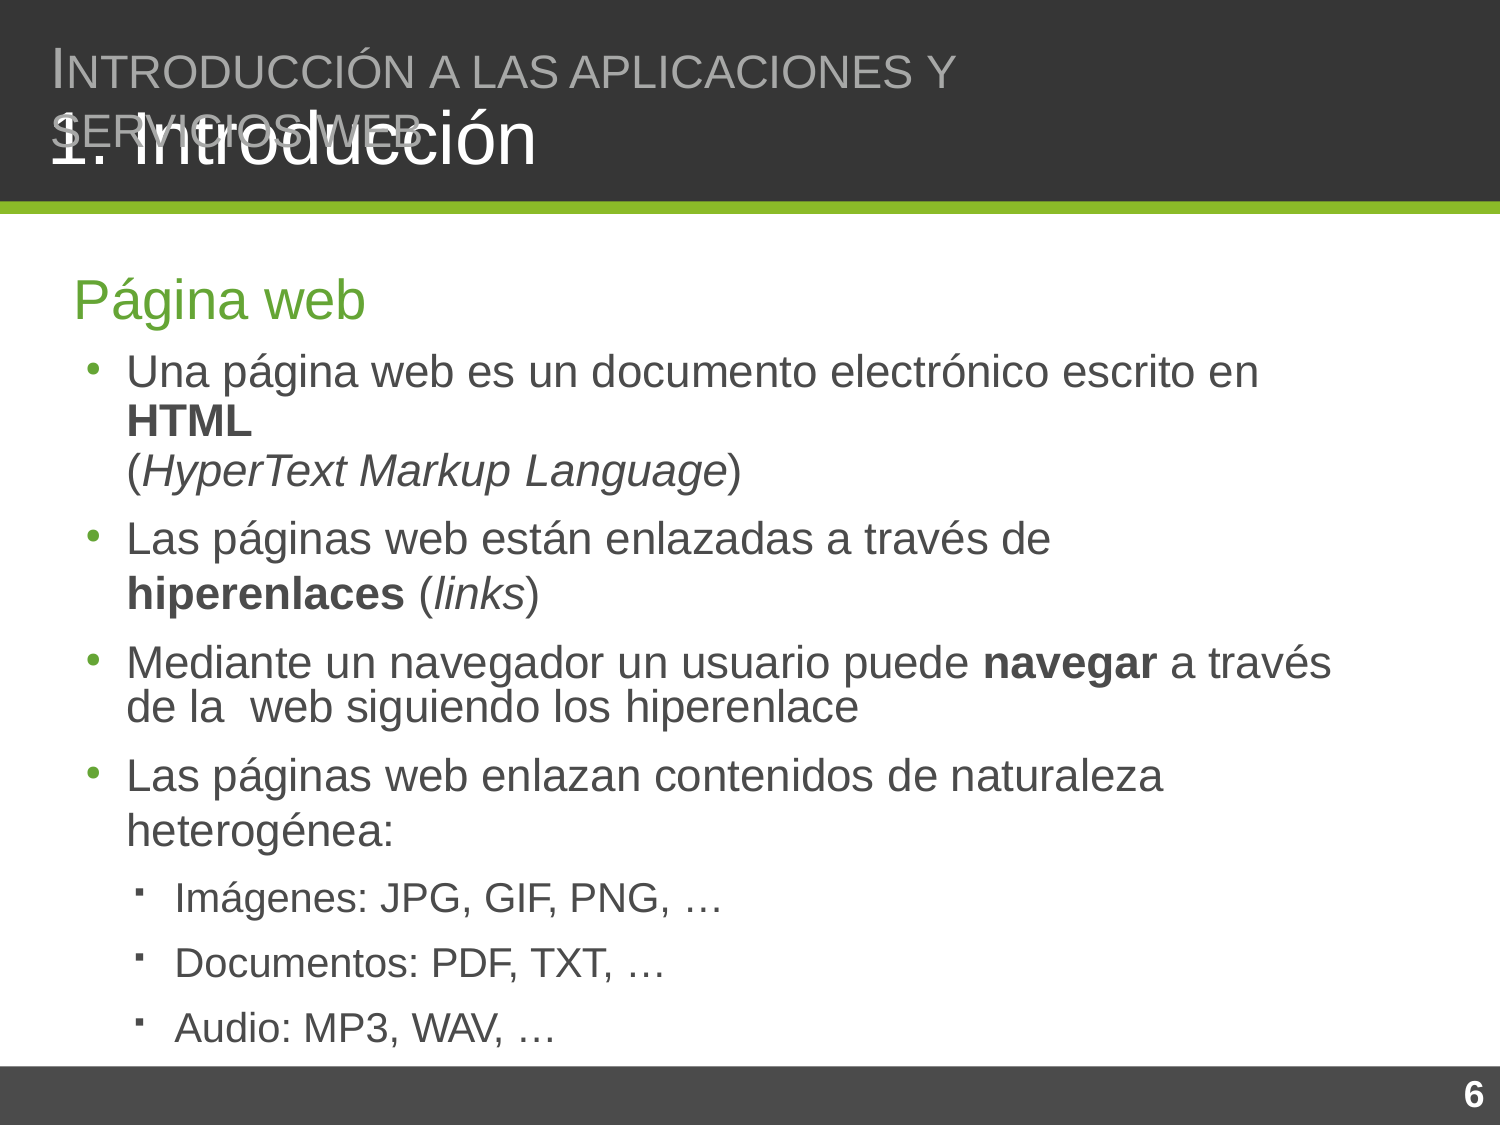

# INTRODUCCIÓN A LAS APLICACIONES Y SERVICIOS WEB
1. Introducción
Página web
Una página web es un documento electrónico escrito en HTML
(HyperText Markup Language)
Las páginas web están enlazadas a través de hiperenlaces (links)
Mediante un navegador un usuario puede navegar a través de la  web siguiendo los hiperenlace
Las páginas web enlazan contenidos de naturaleza heterogénea:
Imágenes: JPG, GIF, PNG, …
Documentos: PDF, TXT, …
Audio: MP3, WAV, …
Vídeo: AVI, MPEG, …
6